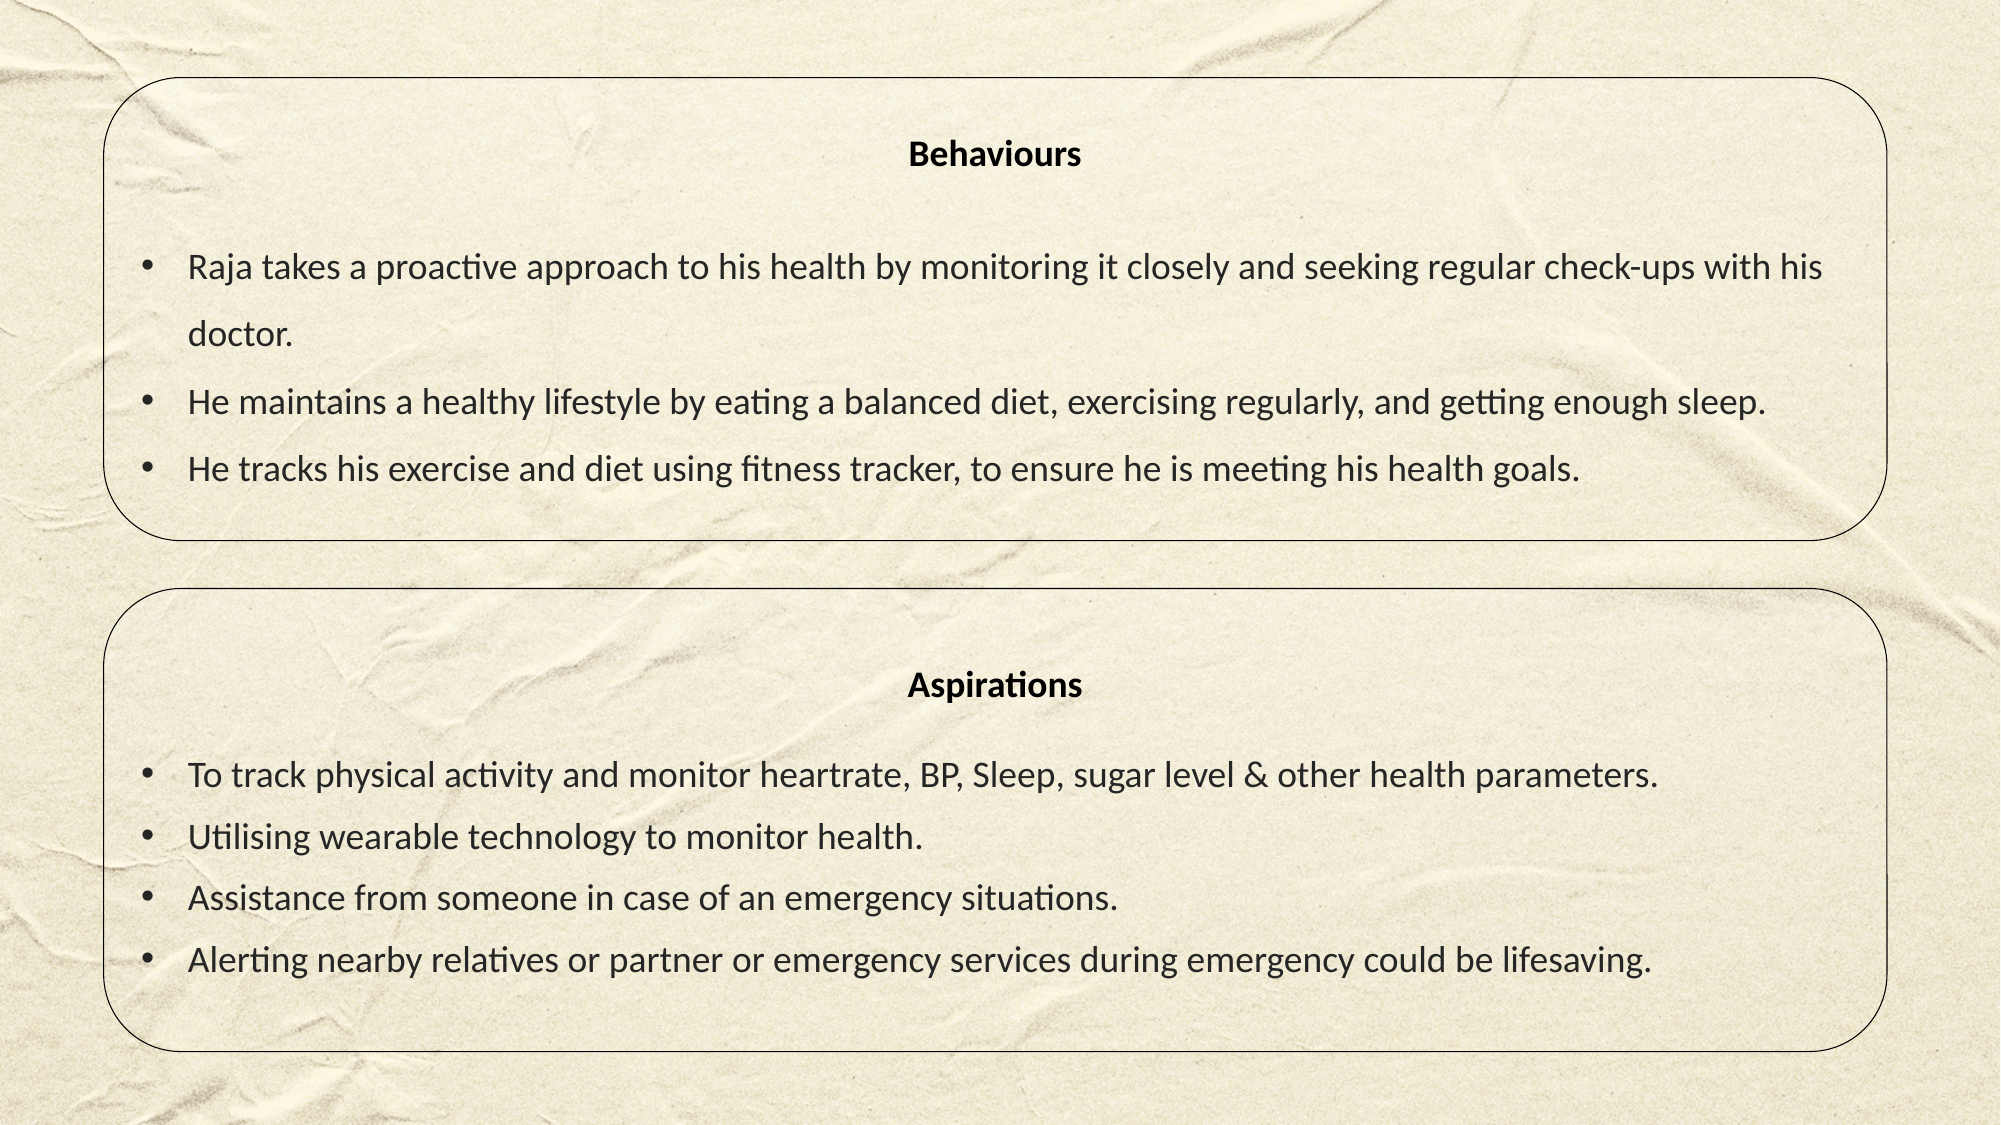

Behaviours

Raja takes a proactive approach to his health by monitoring it closely and seeking regular check-ups with his doctor.
He maintains a healthy lifestyle by eating a balanced diet, exercising regularly, and getting enough sleep.
He tracks his exercise and diet using fitness tracker, to ensure he is meeting his health goals.
Aspirations

To track physical activity and monitor heartrate, BP, Sleep, sugar level & other health parameters.
Utilising wearable technology to monitor health.
Assistance from someone in case of an emergency situations.
Alerting nearby relatives or partner or emergency services during emergency could be lifesaving.